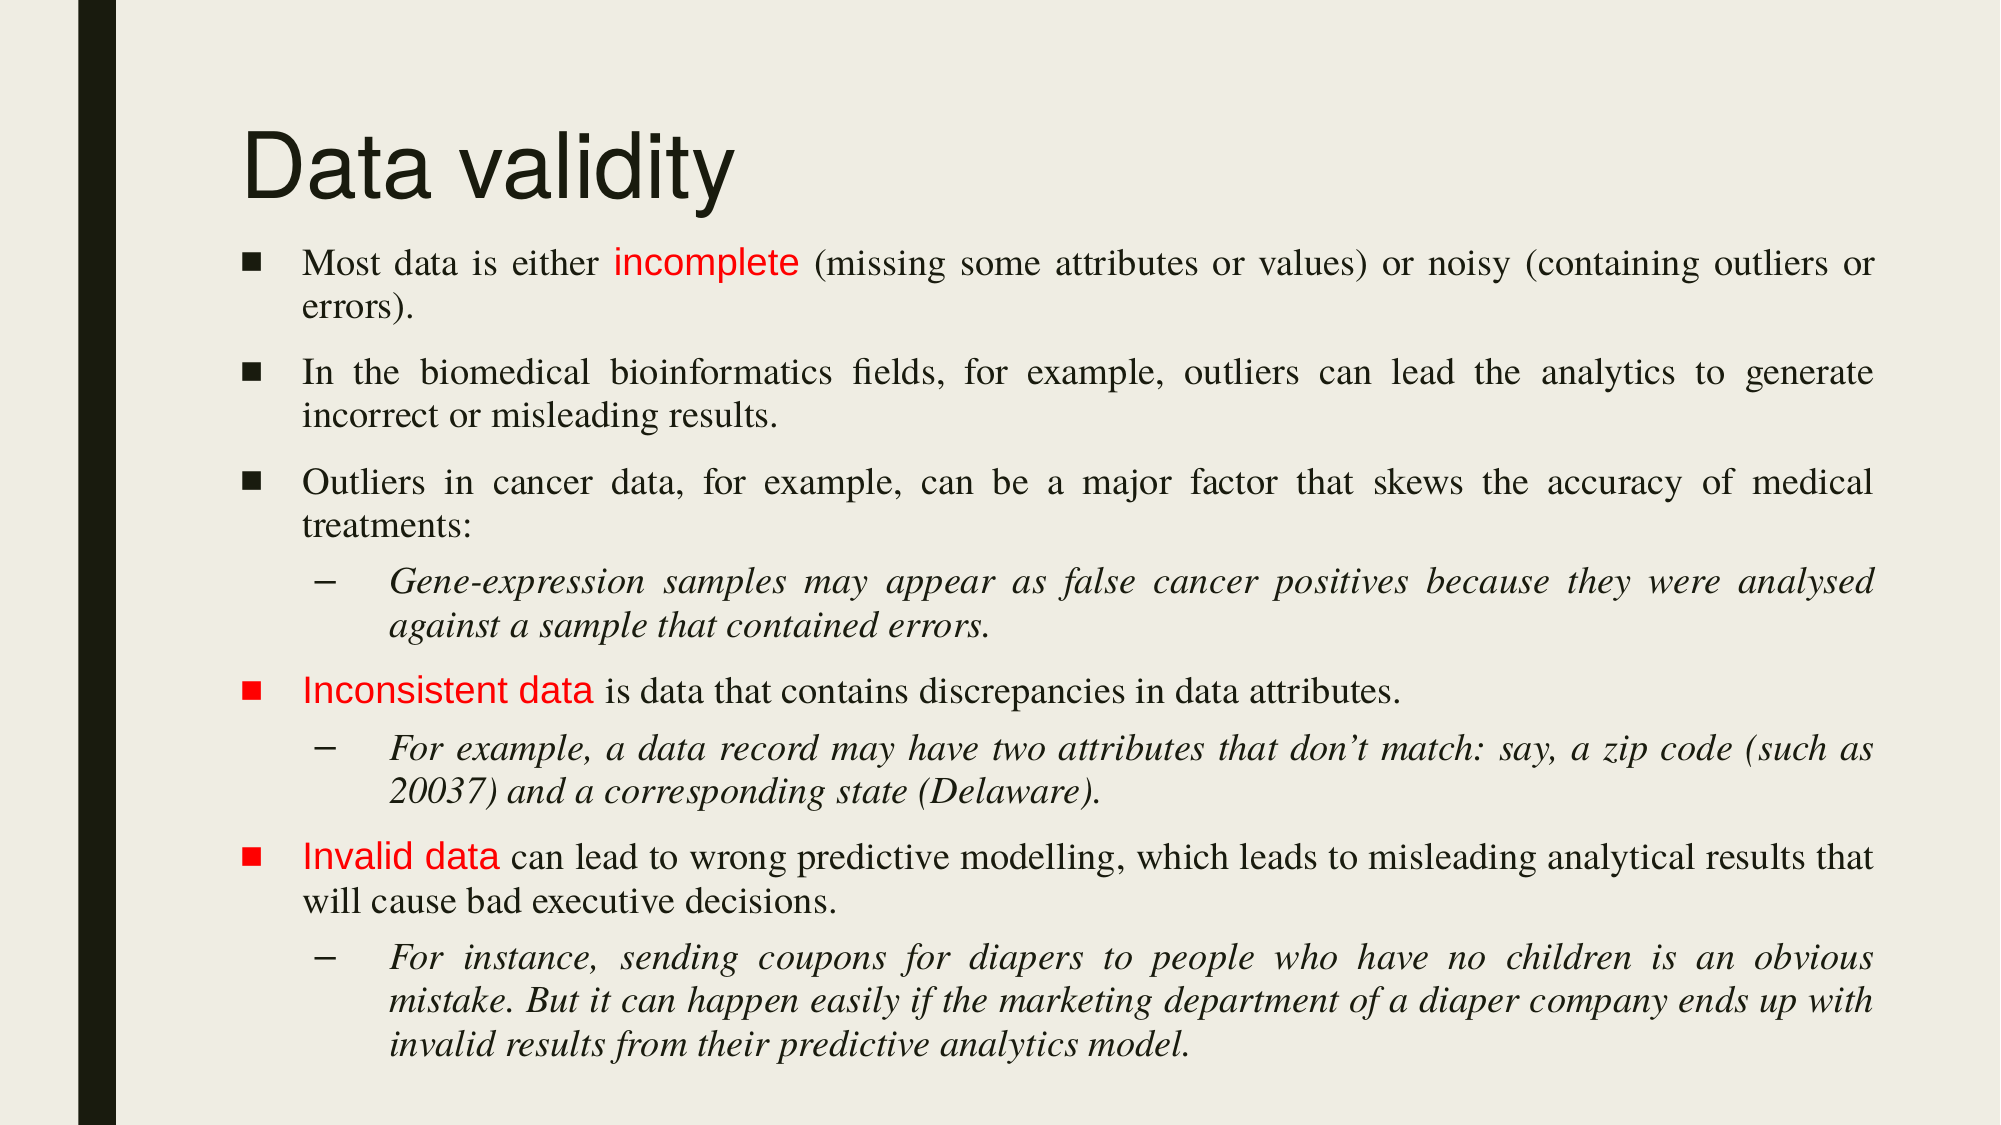

# Data validity
Most data is either incomplete (missing some attributes or values) or noisy (containing outliers or errors).
In the biomedical bioinformatics fields, for example, outliers can lead the analytics to generate incorrect or misleading results.
Outliers in cancer data, for example, can be a major factor that skews the accuracy of medical treatments:
Gene-expression samples may appear as false cancer positives because they were analysed against a sample that contained errors.
Inconsistent data is data that contains discrepancies in data attributes.
For example, a data record may have two attributes that don’t match: say, a zip code (such as 20037) and a corresponding state (Delaware).
Invalid data can lead to wrong predictive modelling, which leads to misleading analytical results that will cause bad executive decisions.
For instance, sending coupons for diapers to people who have no children is an obvious mistake. But it can happen easily if the marketing department of a diaper company ends up with invalid results from their predictive analytics model.